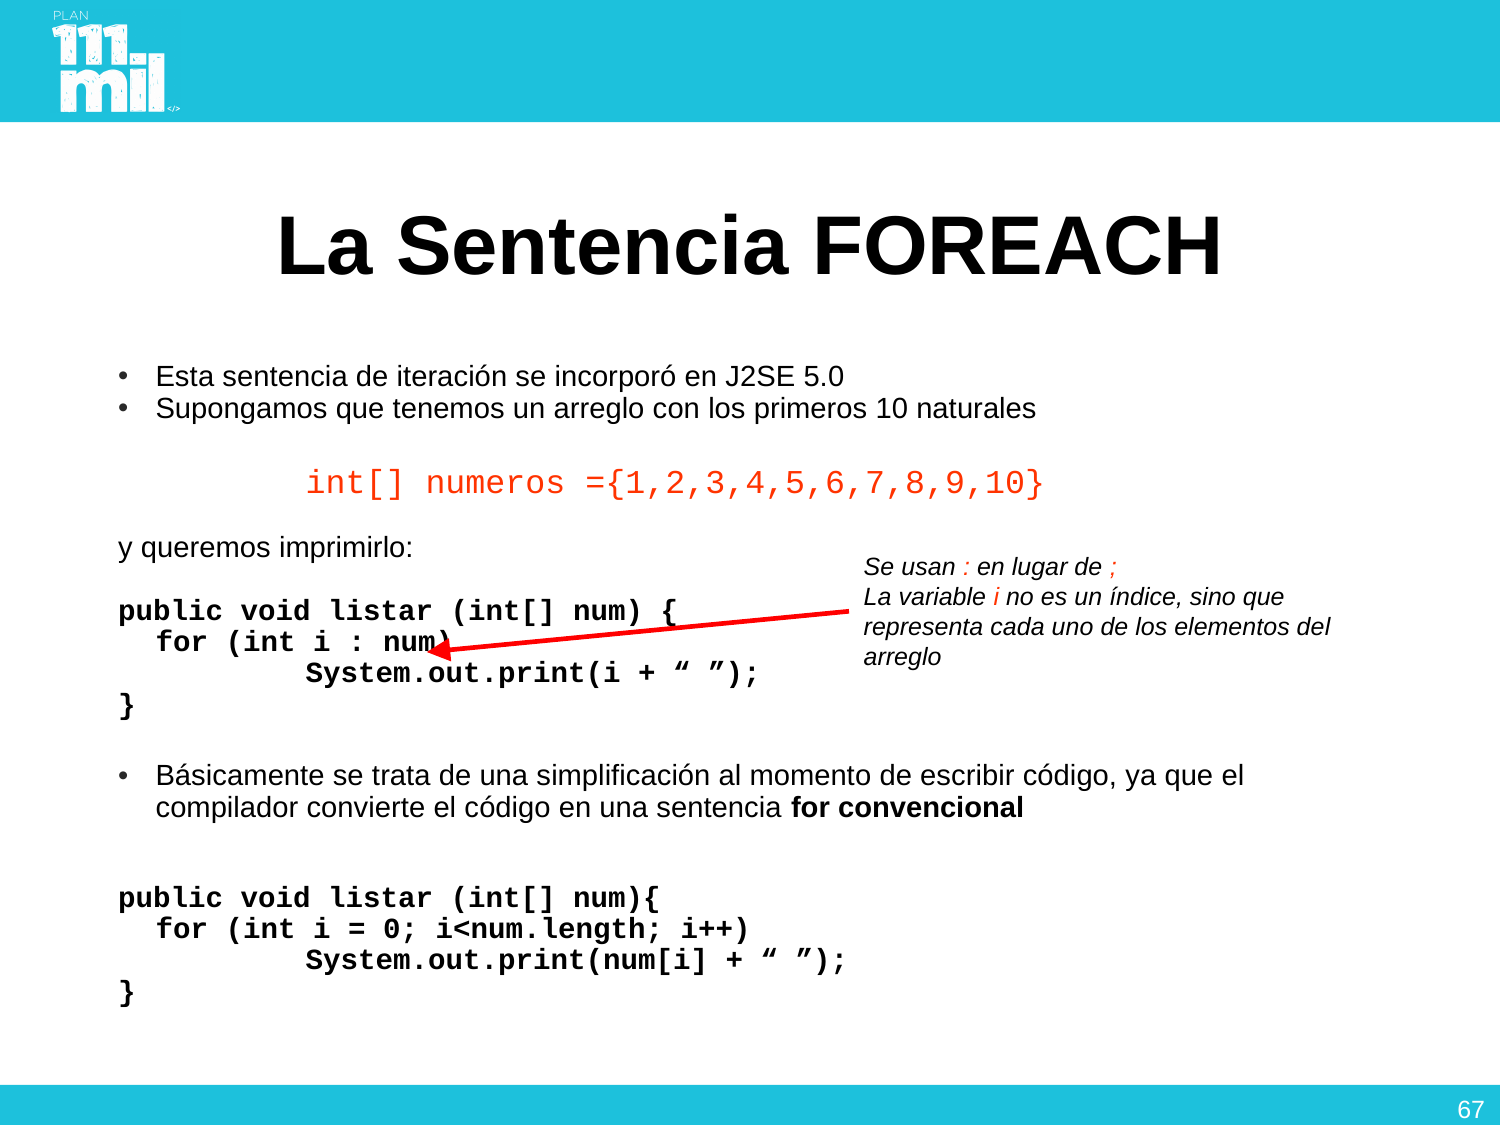

# La Sentencia FOREACH
Esta sentencia de iteración se incorporó en J2SE 5.0
Supongamos que tenemos un arreglo con los primeros 10 naturales

		int[] numeros ={1,2,3,4,5,6,7,8,9,10}

y queremos imprimirlo:

public void listar (int[] num) {
	for (int i : num)
		System.out.print(i + “ ”);
}

Básicamente se trata de una simplificación al momento de escribir código, ya que el compilador convierte el código en una sentencia for convencional

public void listar (int[] num){
	for (int i = 0; i<num.length; i++)
		System.out.print(num[i] + “ ”);
}

inicializador: contiene el Tipo y nombre de la variable donde se vinculan secuencialmente los elementos de la colección

colección: puede ser una colección iterable o un arreglo
Se usan : en lugar de ;
La variable i no es un índice, sino que
representa cada uno de los elementos del
arreglo
67